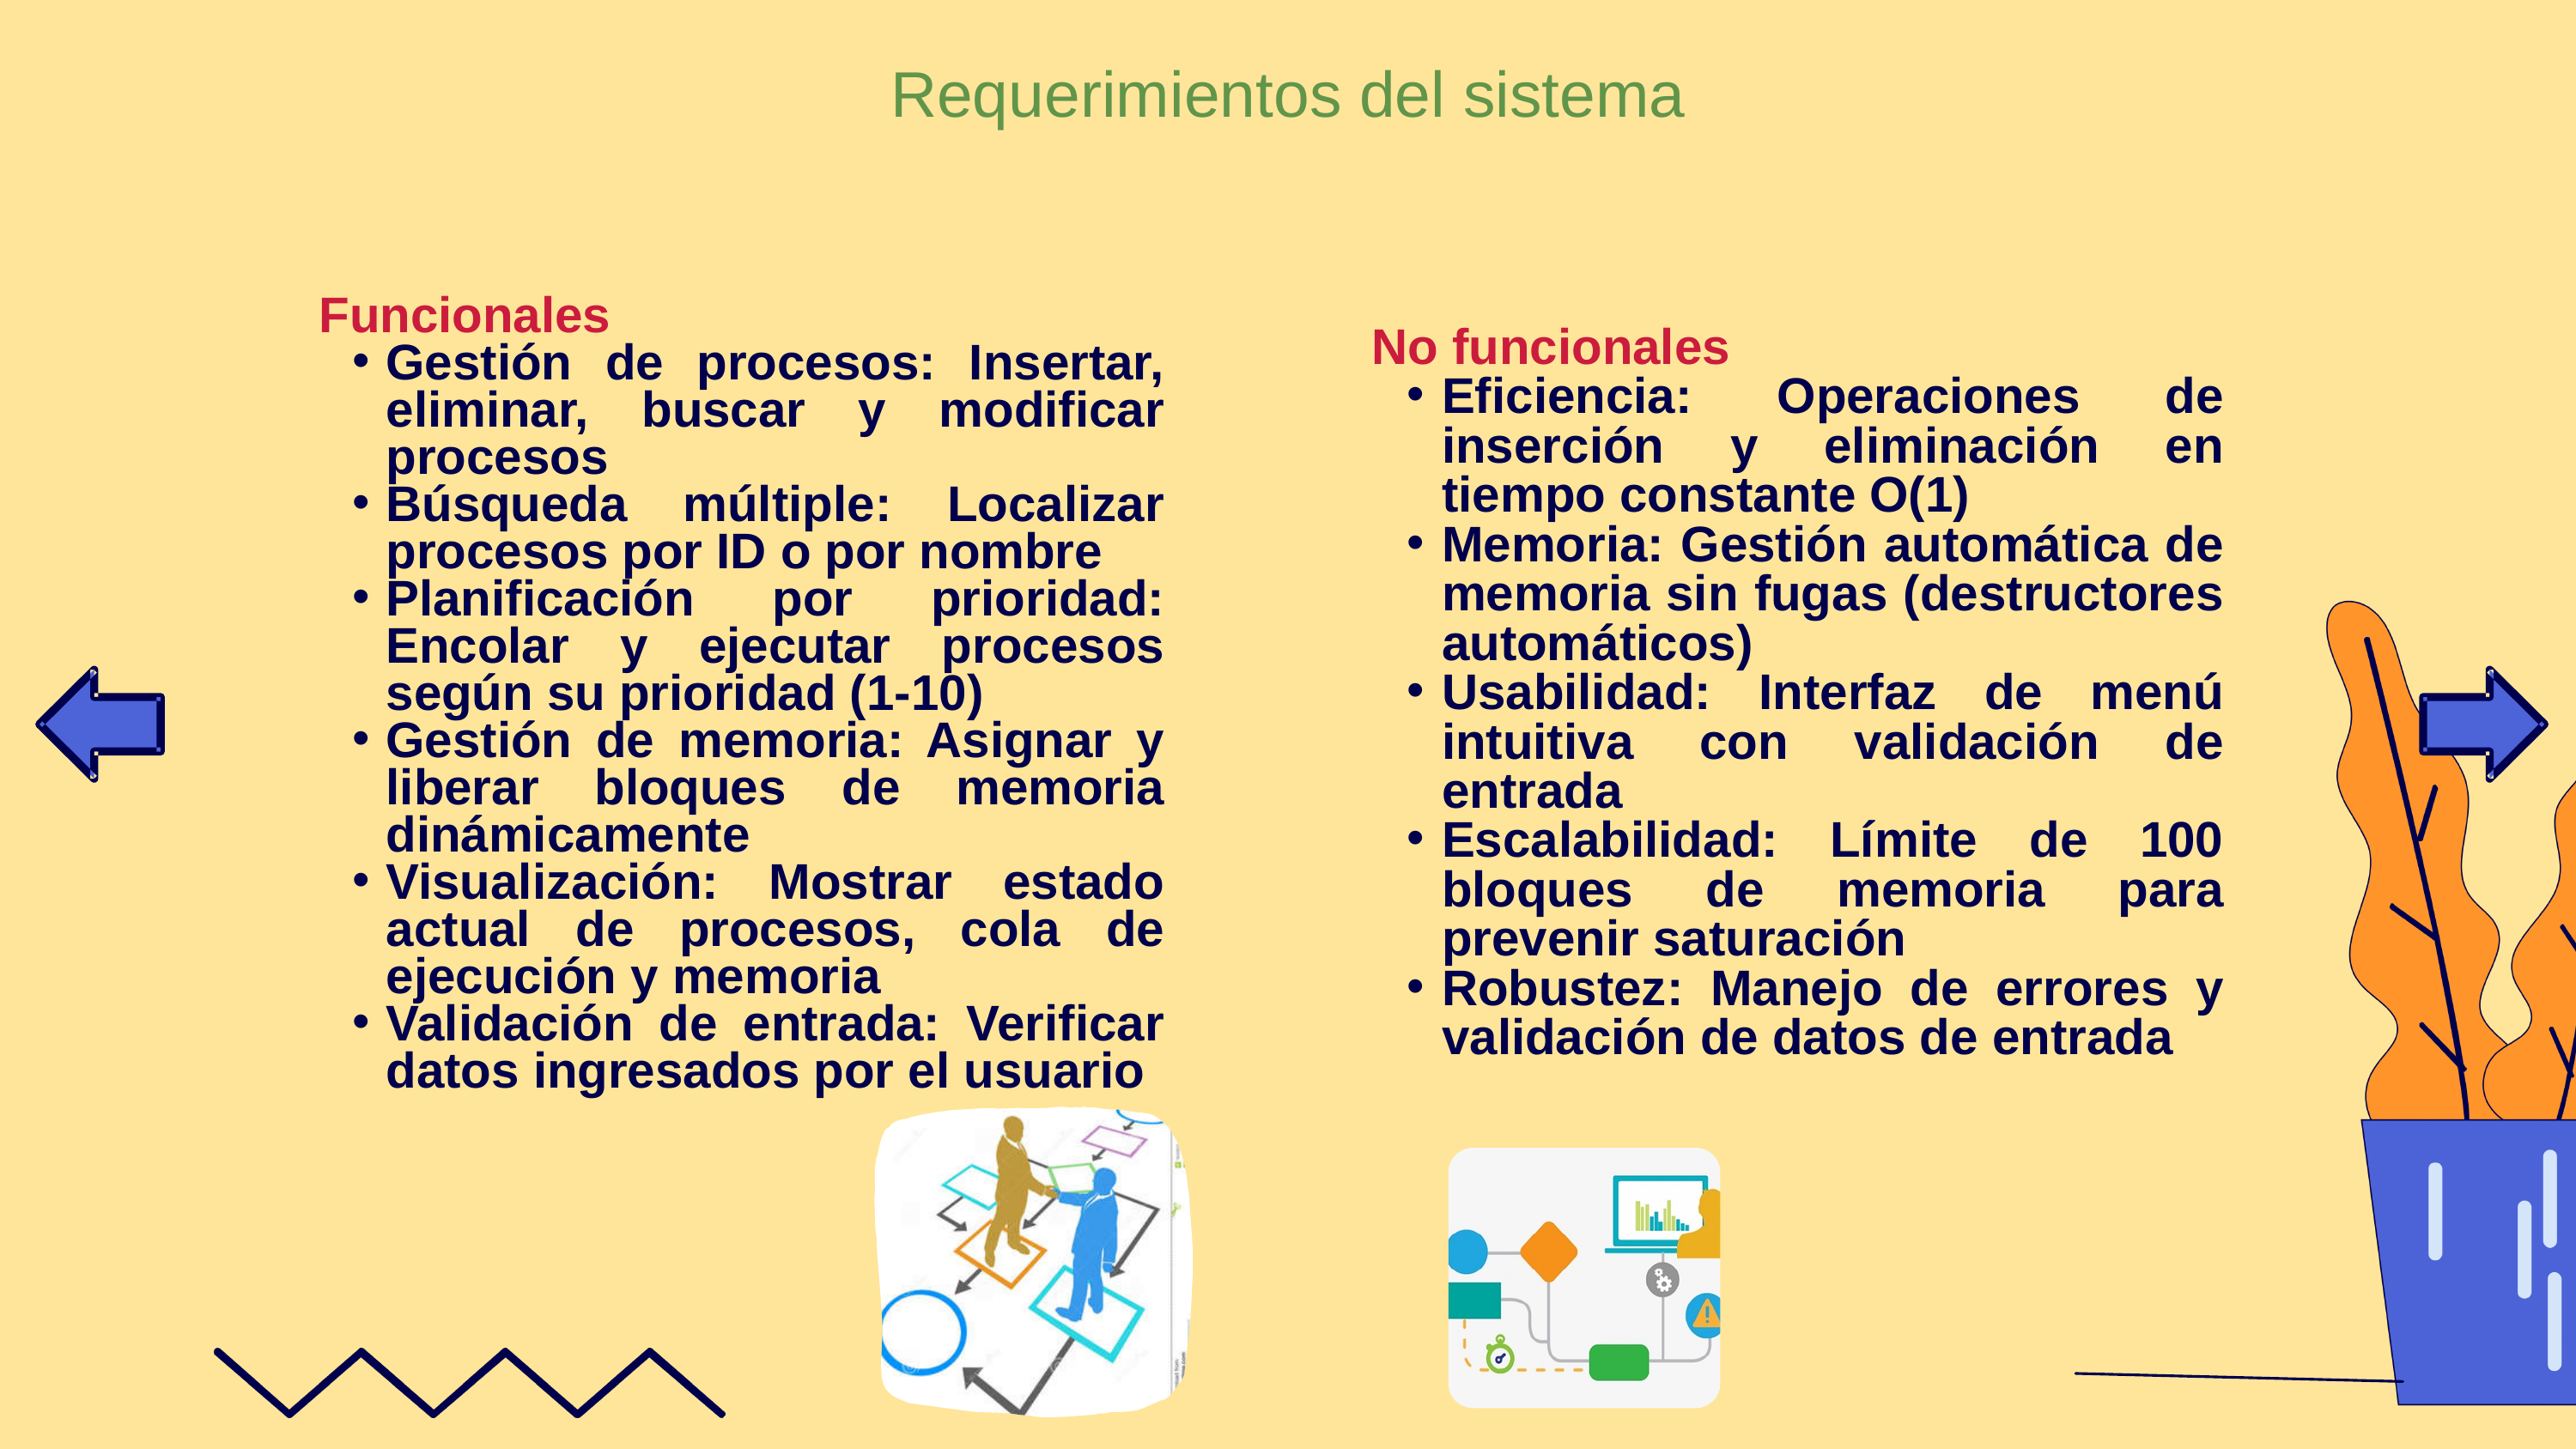

Requerimientos del sistema

Funcionales
Gestión de procesos: Insertar, eliminar, buscar y modificar procesos
Búsqueda múltiple: Localizar procesos por ID o por nombre
Planificación por prioridad: Encolar y ejecutar procesos según su prioridad (1-10)
Gestión de memoria: Asignar y liberar bloques de memoria dinámicamente
Visualización: Mostrar estado actual de procesos, cola de ejecución y memoria
Validación de entrada: Verificar datos ingresados por el usuario

No funcionales
Eficiencia: Operaciones de inserción y eliminación en tiempo constante O(1)
Memoria: Gestión automática de memoria sin fugas (destructores automáticos)
Usabilidad: Interfaz de menú intuitiva con validación de entrada
Escalabilidad: Límite de 100 bloques de memoria para prevenir saturación
Robustez: Manejo de errores y validación de datos de entrada